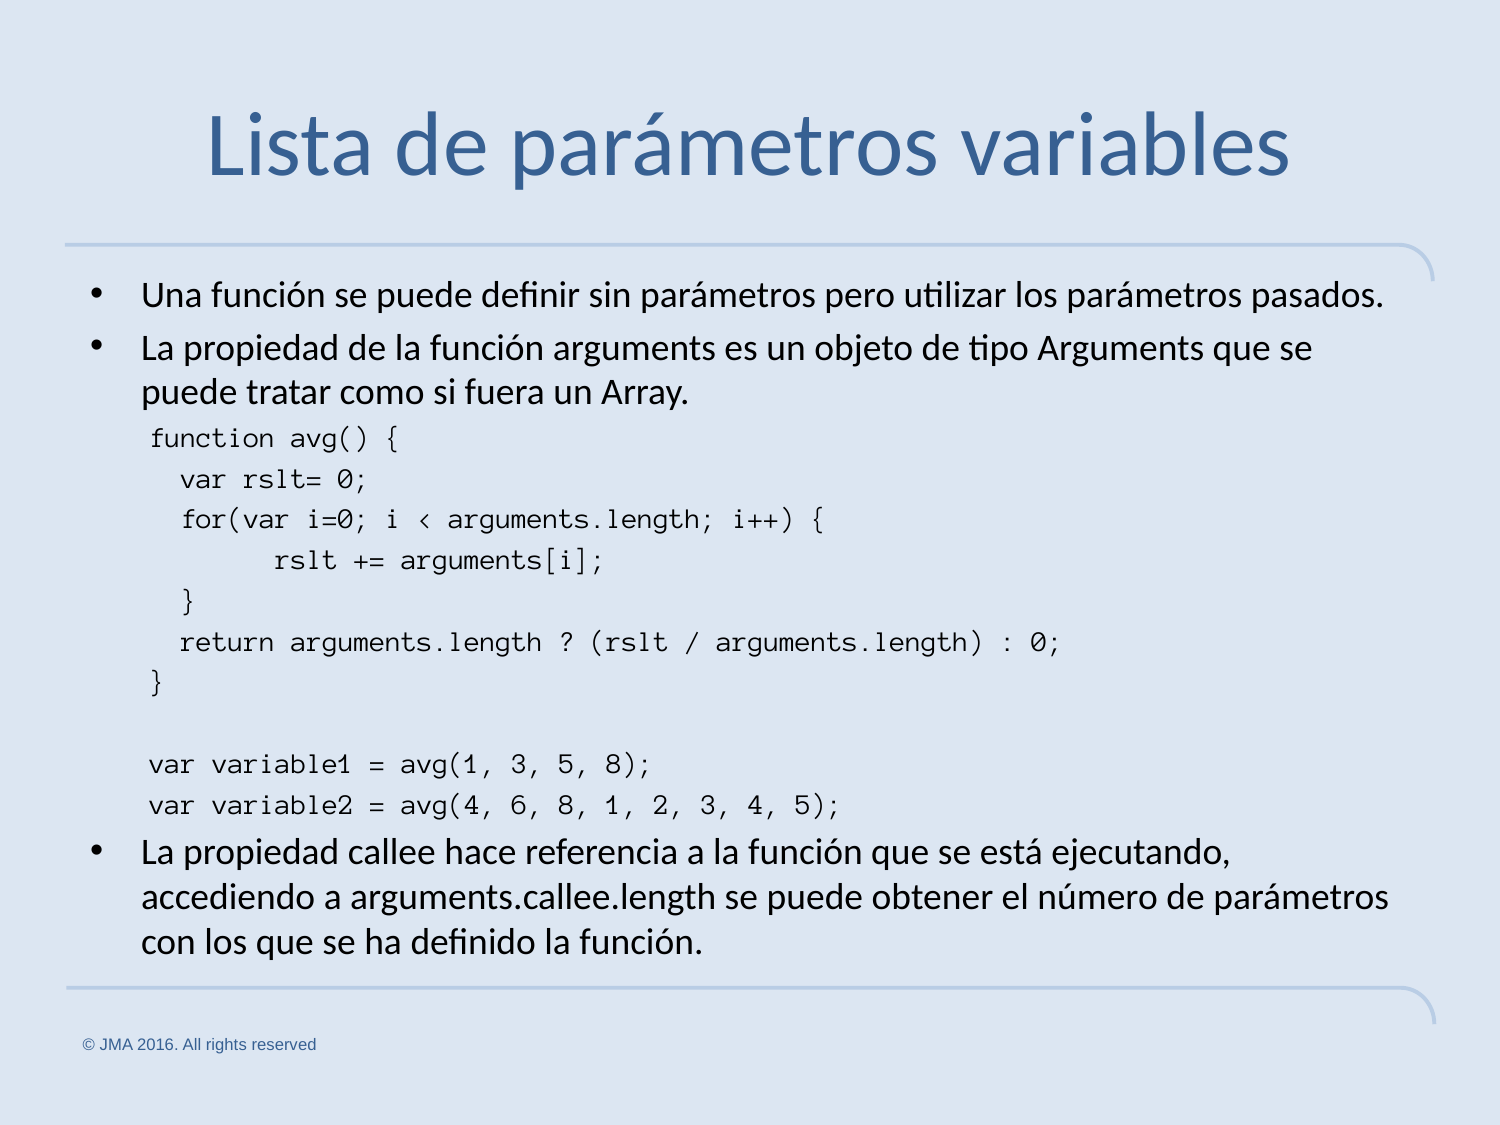

# Lista de parámetros variables
Una función se puede definir sin parámetros pero utilizar los parámetros pasados.
La propiedad de la función arguments es un objeto de tipo Arguments que se puede tratar como si fuera un Array.
function avg() {
  var rslt= 0;
  for(var i=0; i < arguments.length; i++) {
        rslt += arguments[i];
  }
  return arguments.length ? (rslt / arguments.length) : 0;
}

var variable1 = avg(1, 3, 5, 8);
var variable2 = avg(4, 6, 8, 1, 2, 3, 4, 5);
La propiedad callee hace referencia a la función que se está ejecutando, accediendo a arguments.callee.length se puede obtener el número de parámetros con los que se ha definido la función.